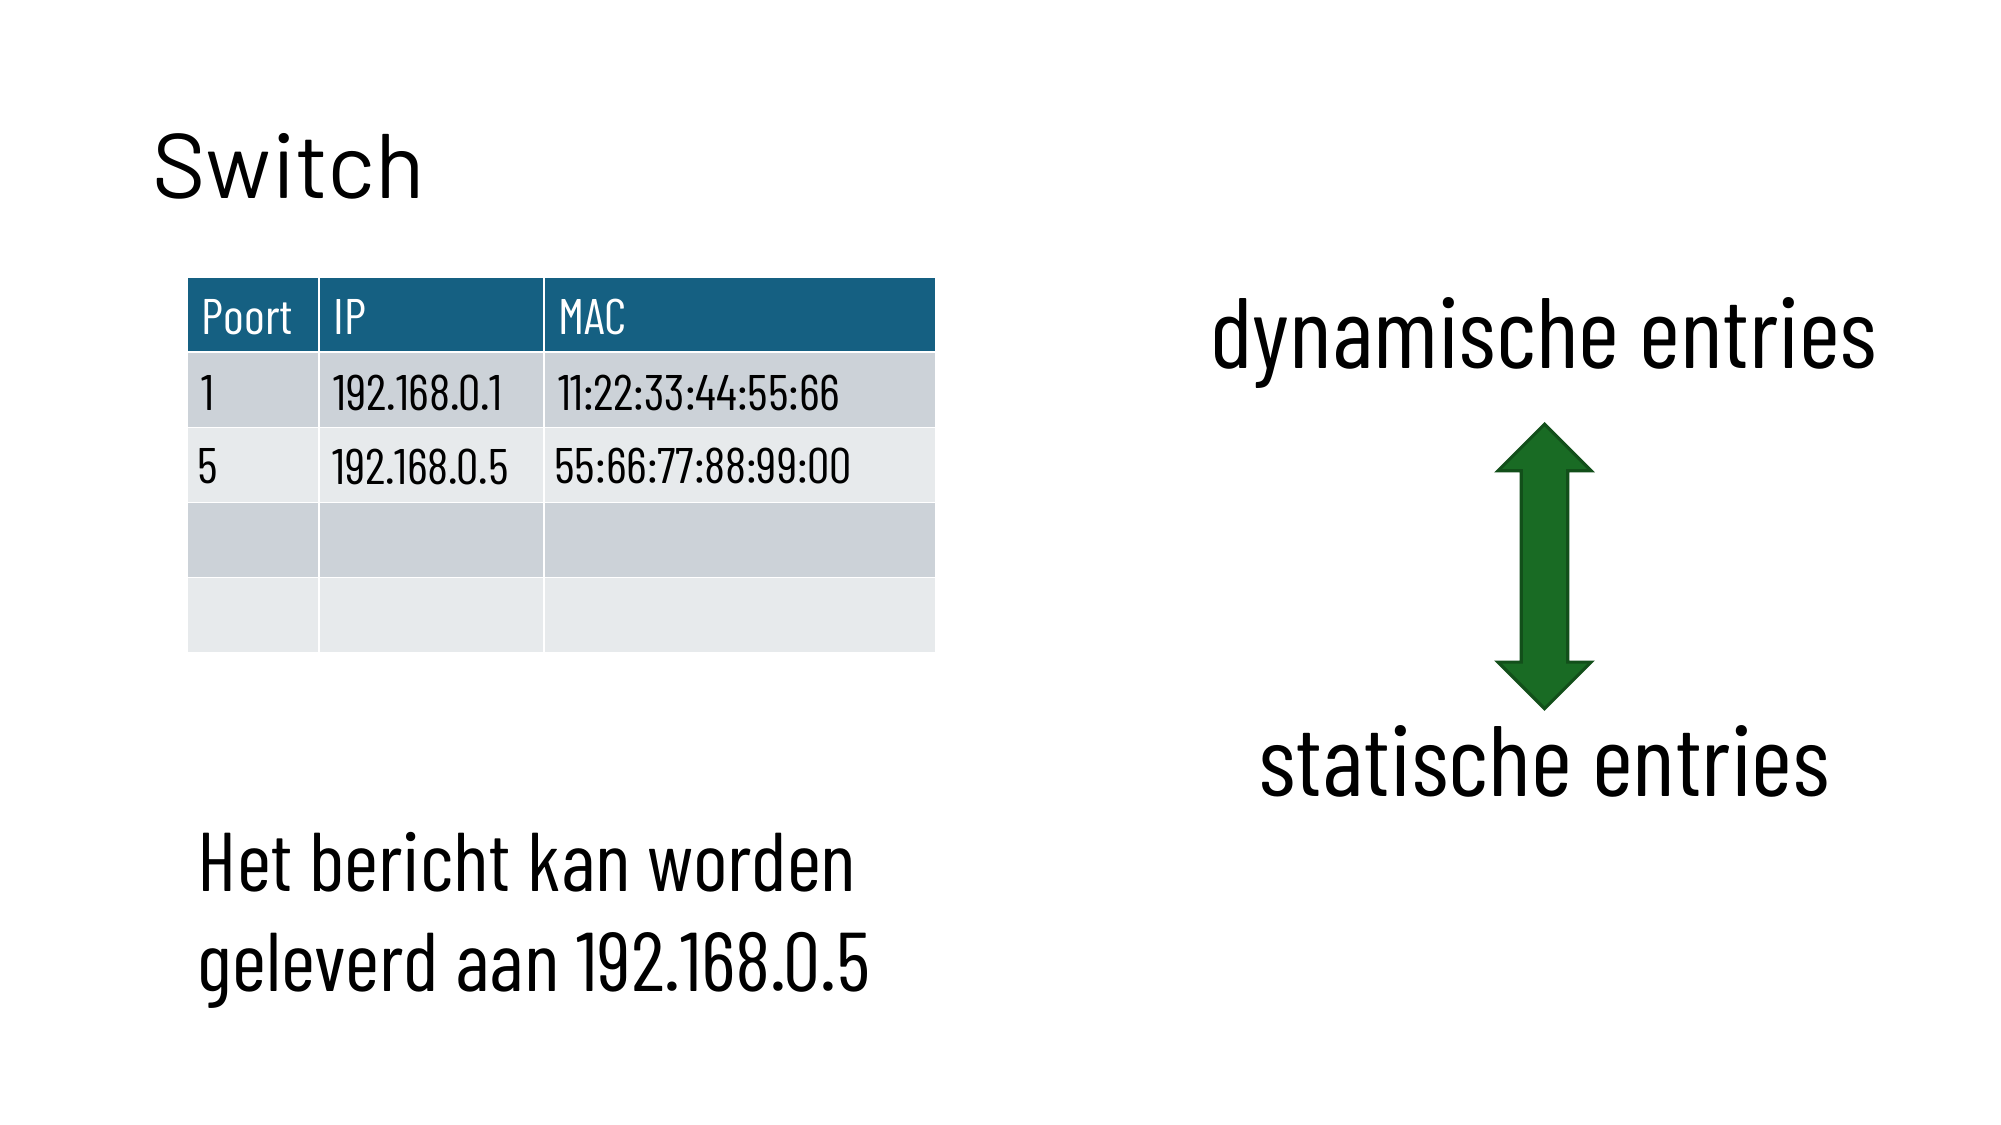

# Switch
dynamische entries
| Poort | IP | MAC |
| --- | --- | --- |
| 1 | 192.168.0.1 | 11:22:33:44:55:66 |
|  |  |  |
|  |  |  |
|  |  |  |

5
55:66:77:88:99:00
192.168.0.5
statische entries
Het bericht kan worden geleverd aan 192.168.0.5